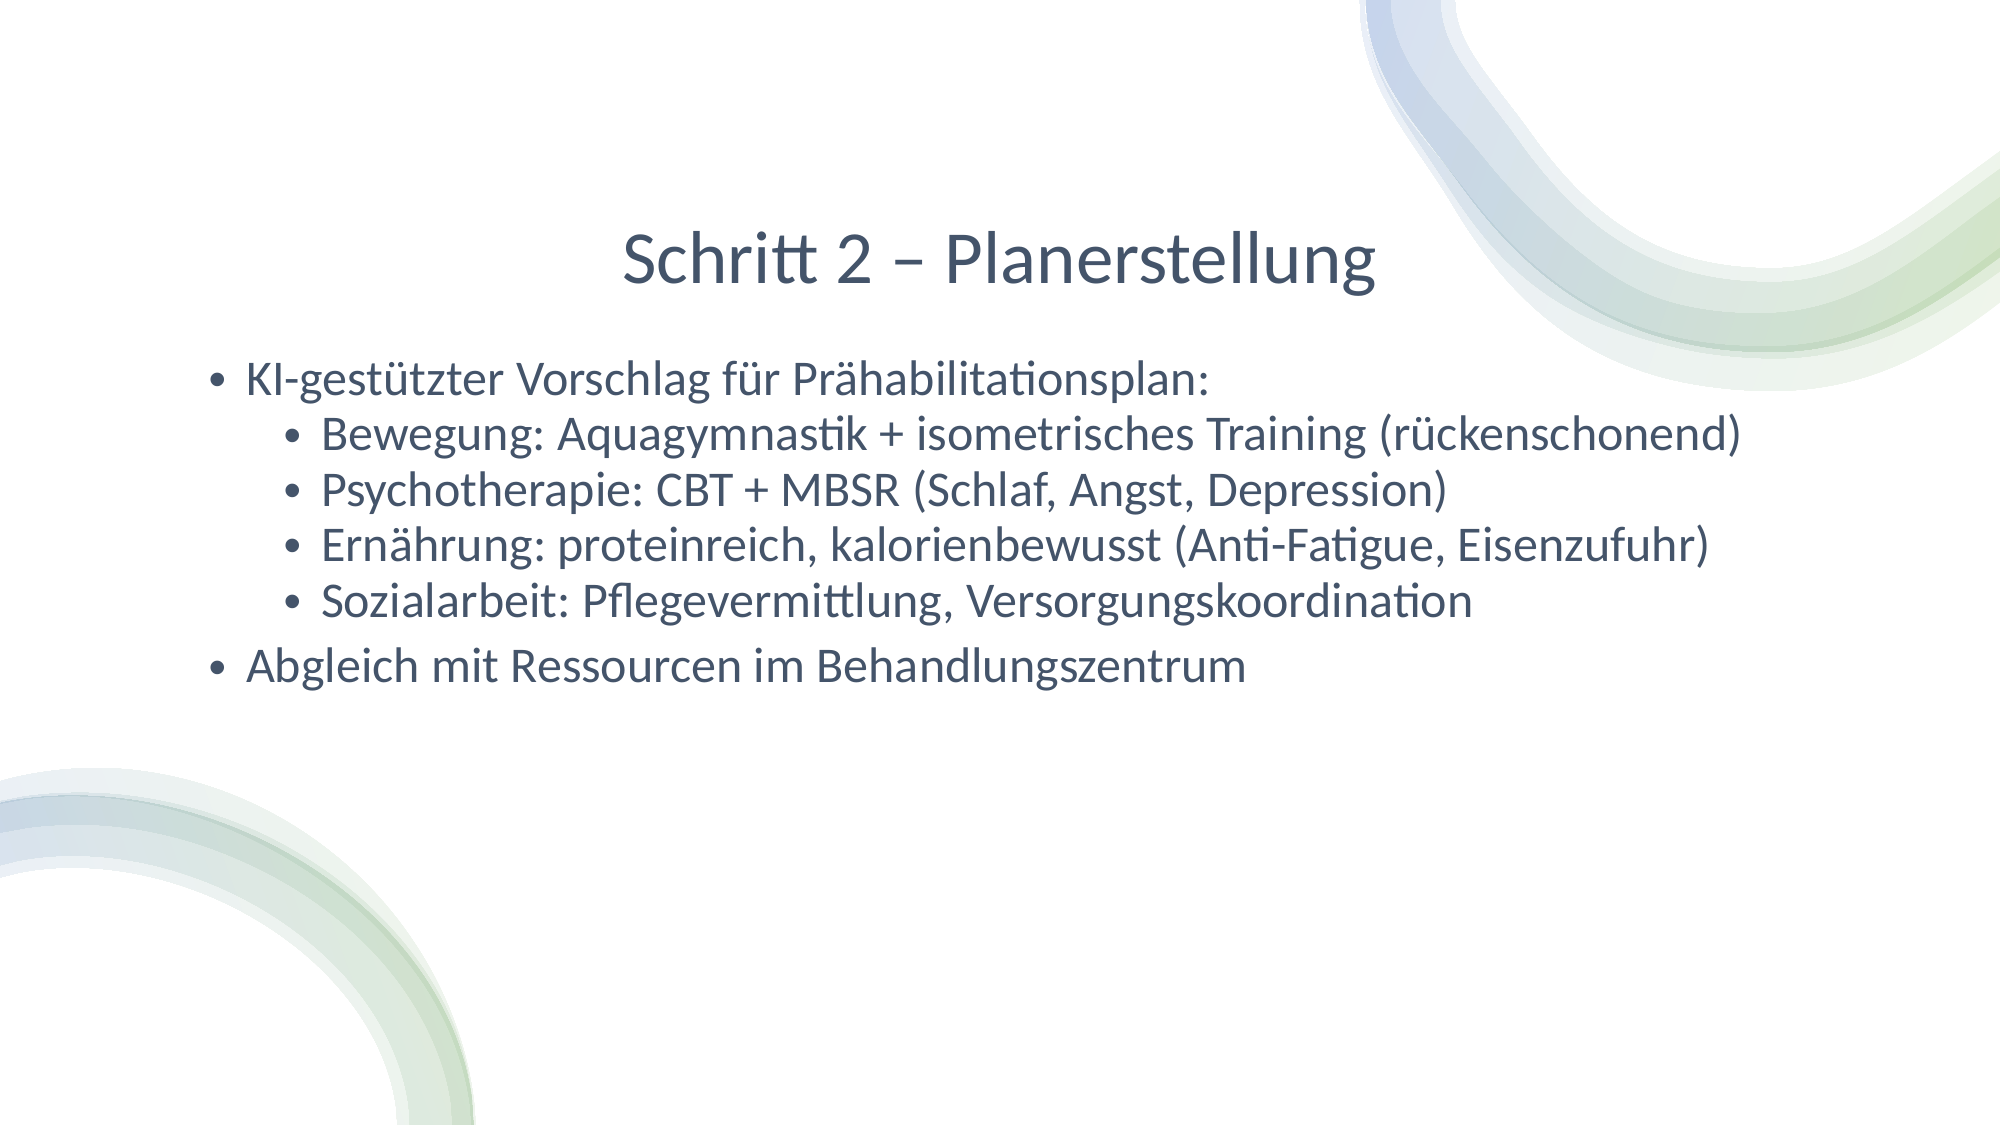

# Schritt 2 – Planerstellung
KI-gestützter Vorschlag für Prähabilitationsplan:
Bewegung: Aquagymnastik + isometrisches Training (rückenschonend)
Psychotherapie: CBT + MBSR (Schlaf, Angst, Depression)
Ernährung: proteinreich, kalorienbewusst (Anti-Fatigue, Eisenzufuhr)
Sozialarbeit: Pflegevermittlung, Versorgungskoordination
Abgleich mit Ressourcen im Behandlungszentrum